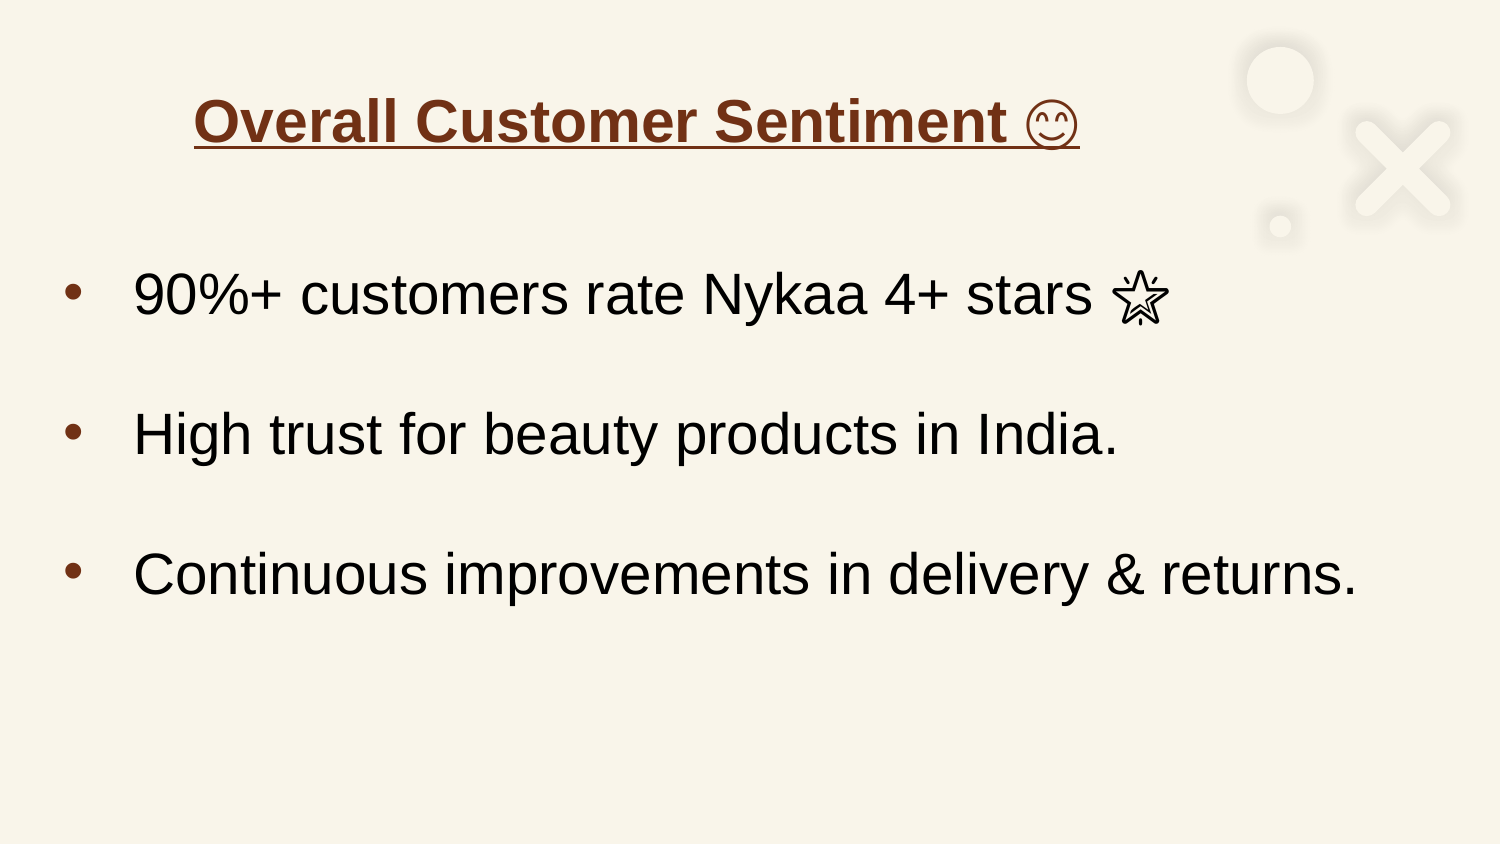

# Overall Customer Sentiment 😊
90%+ customers rate Nykaa 4+ stars 🌟

High trust for beauty products in India.

Continuous improvements in delivery & returns.